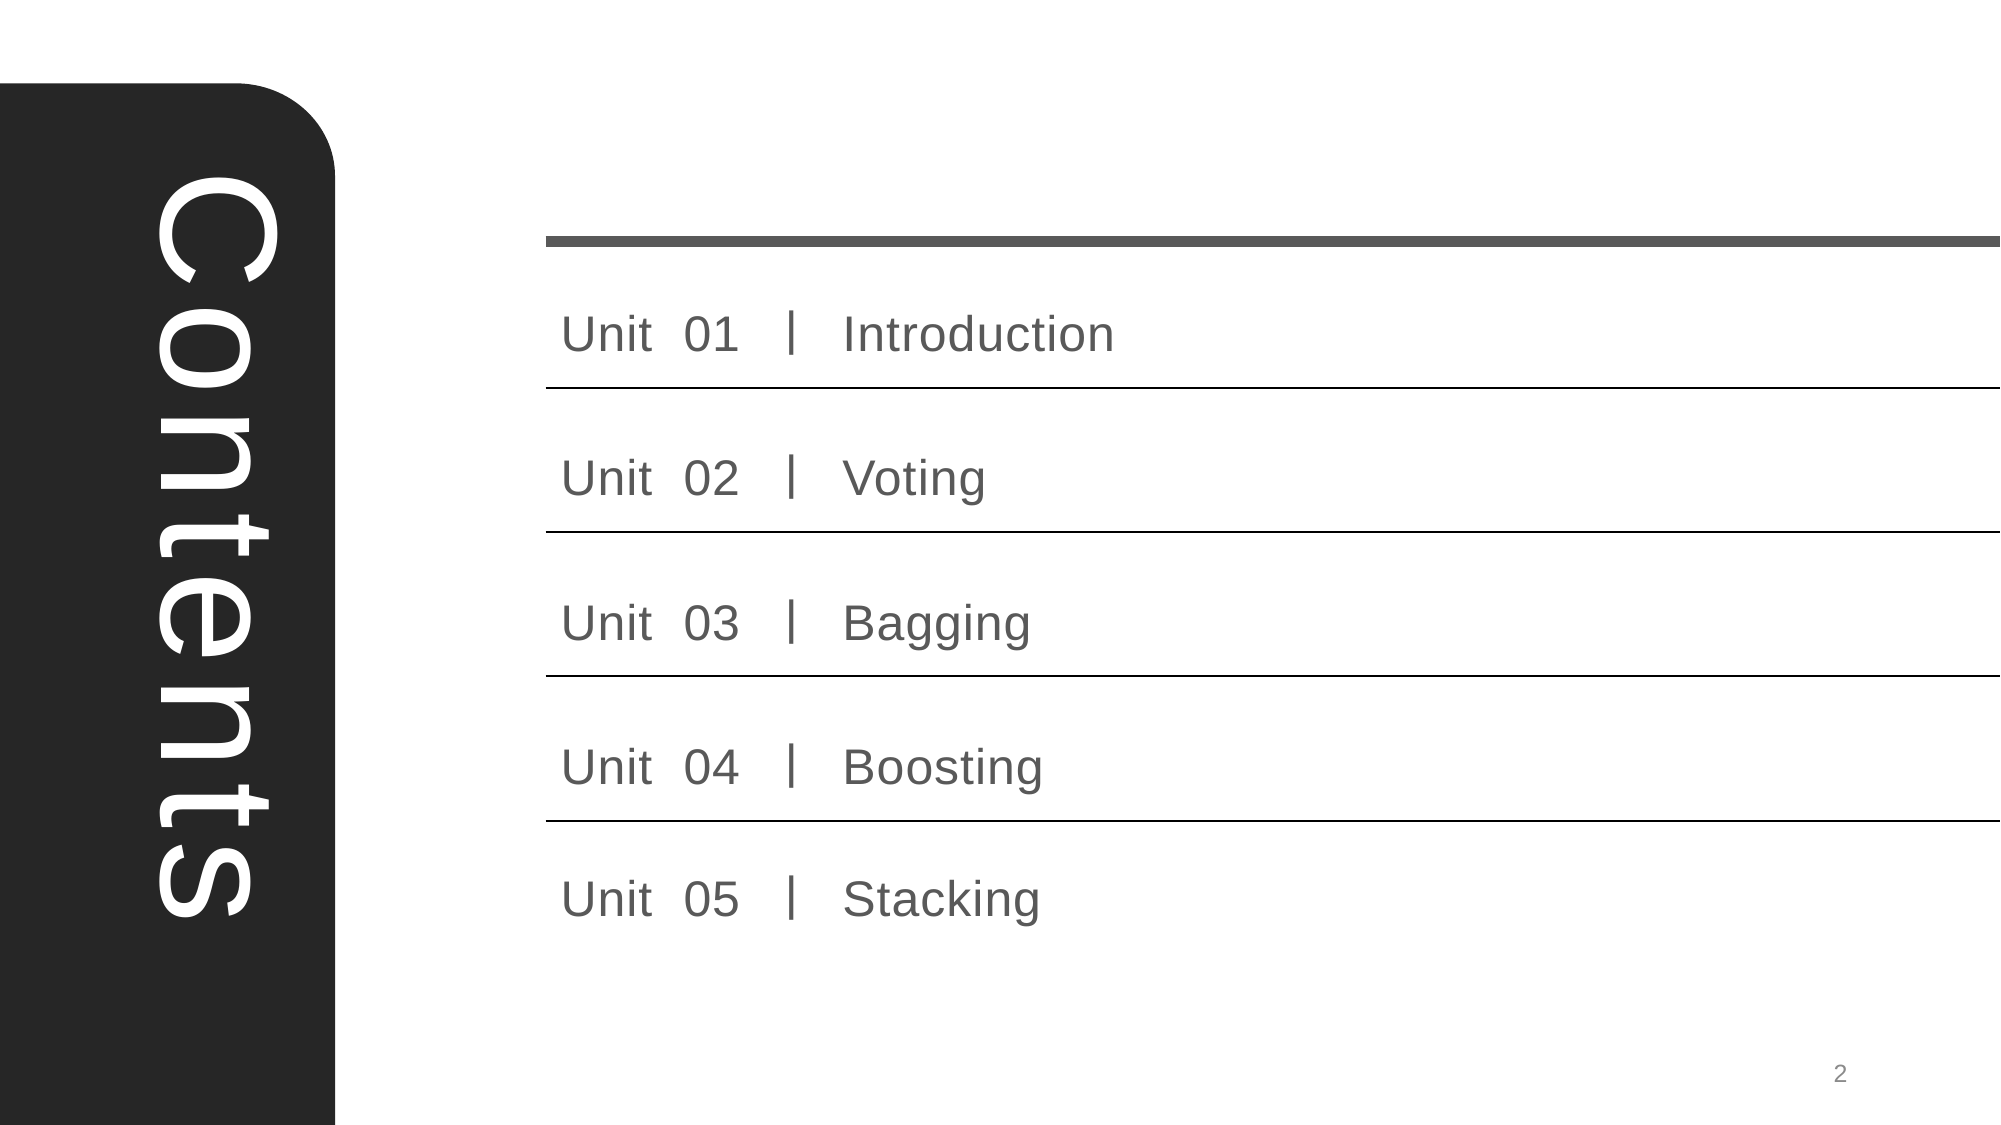

Unit  01 ㅣ Introduction
Unit  02 ㅣ Voting
Unit  03 ㅣ Bagging
Unit  04 ㅣ Boosting

Contents
Unit  05 ㅣ Stacking
2